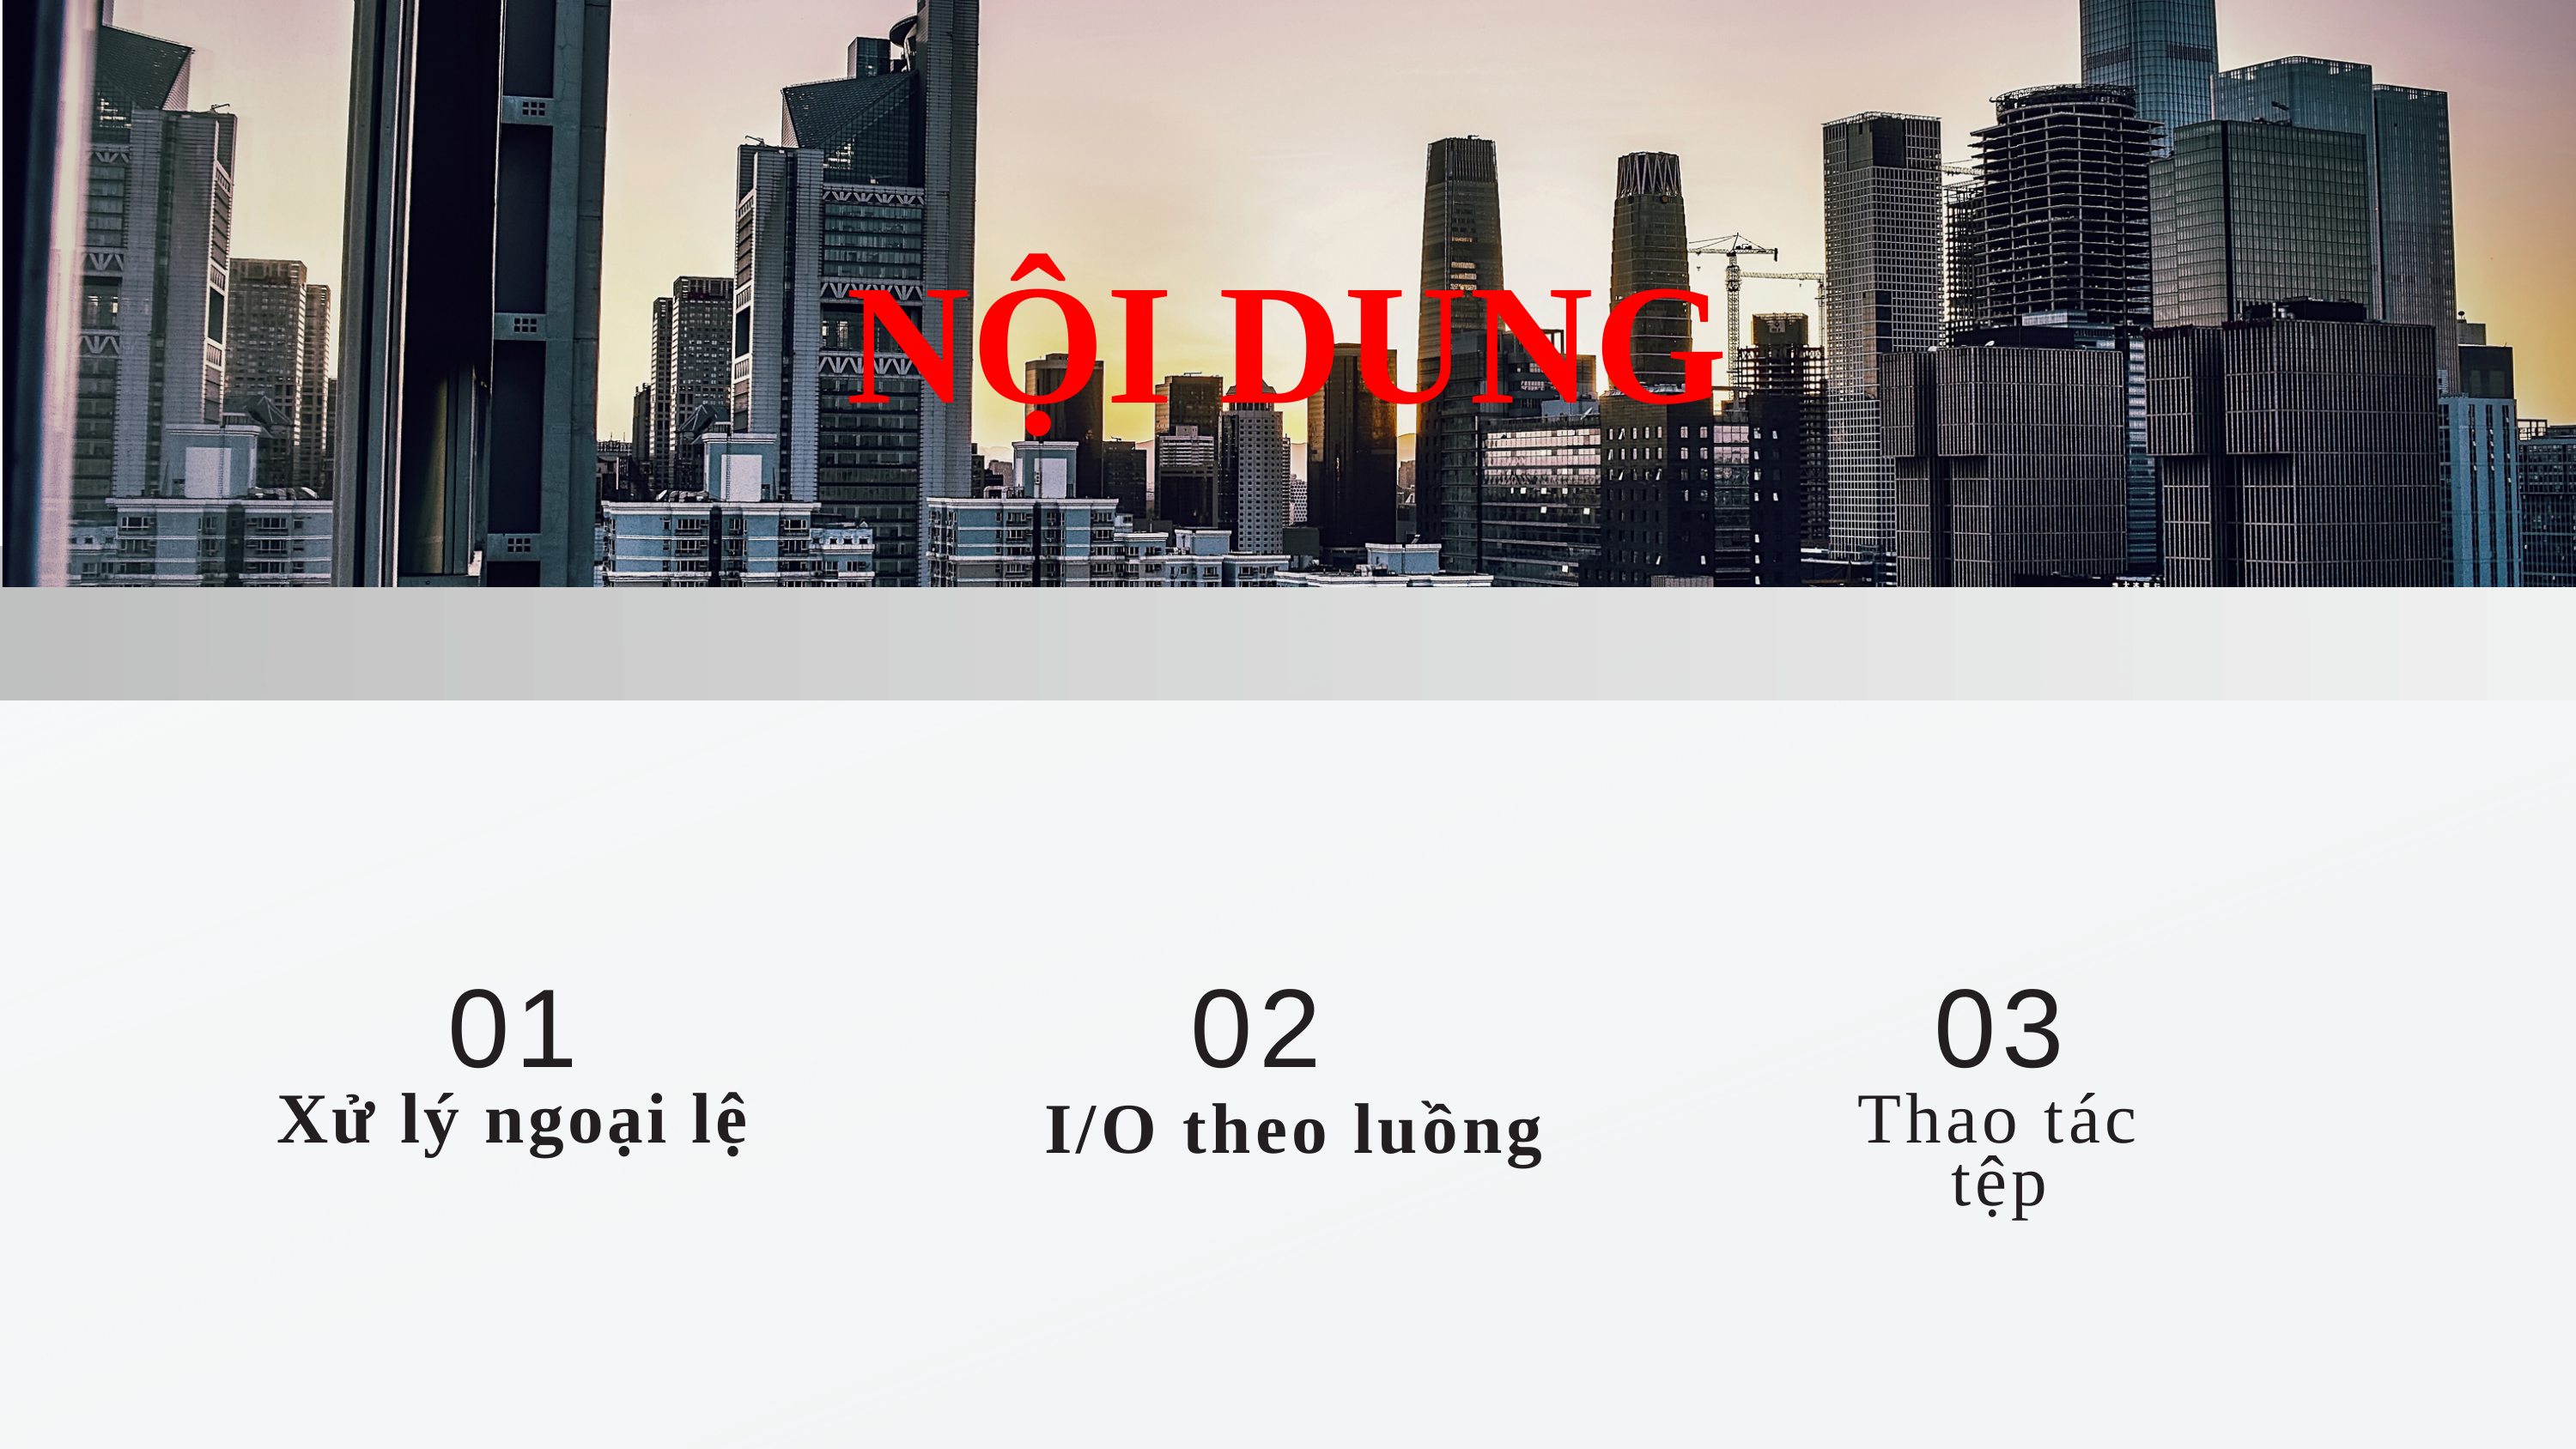

NỘI DUNG
01
02
03
Thao tác tệp
Xử lý ngoại lệ
I/O theo luồng